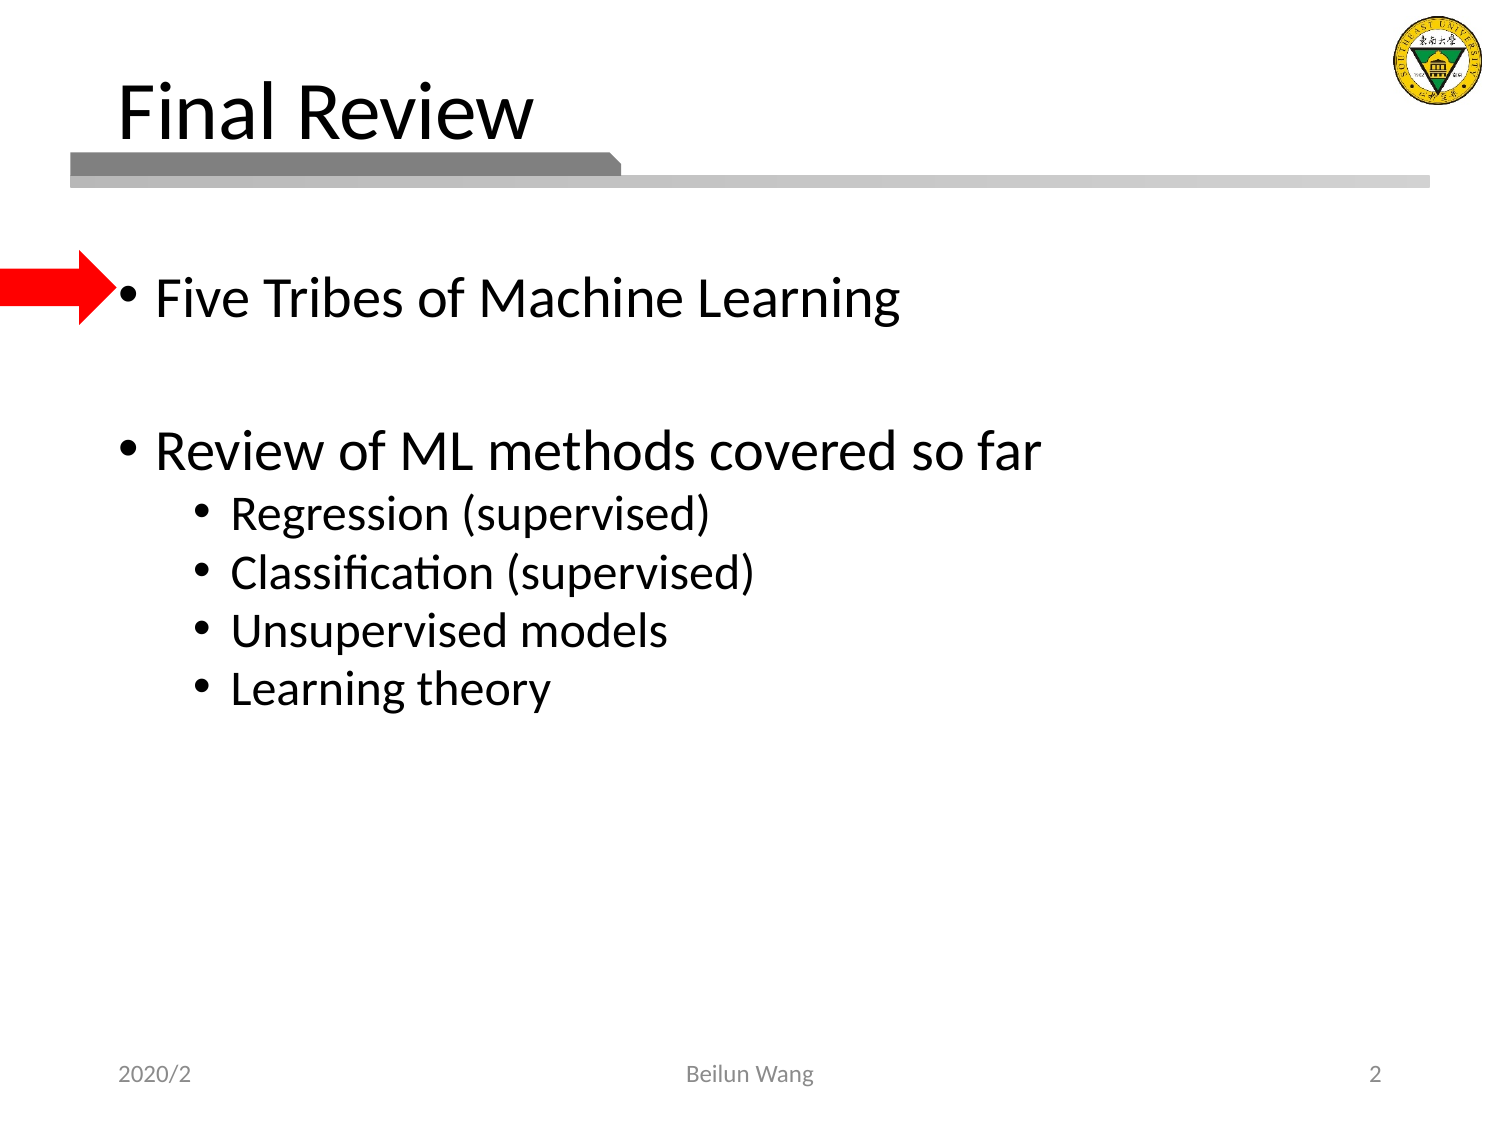

# Final Review

Five Tribes of Machine Learning

Review of ML methods covered so far
Regression (supervised)
Classification (supervised)
Unsupervised models
Learning theory
2020/2
Beilun Wang
2